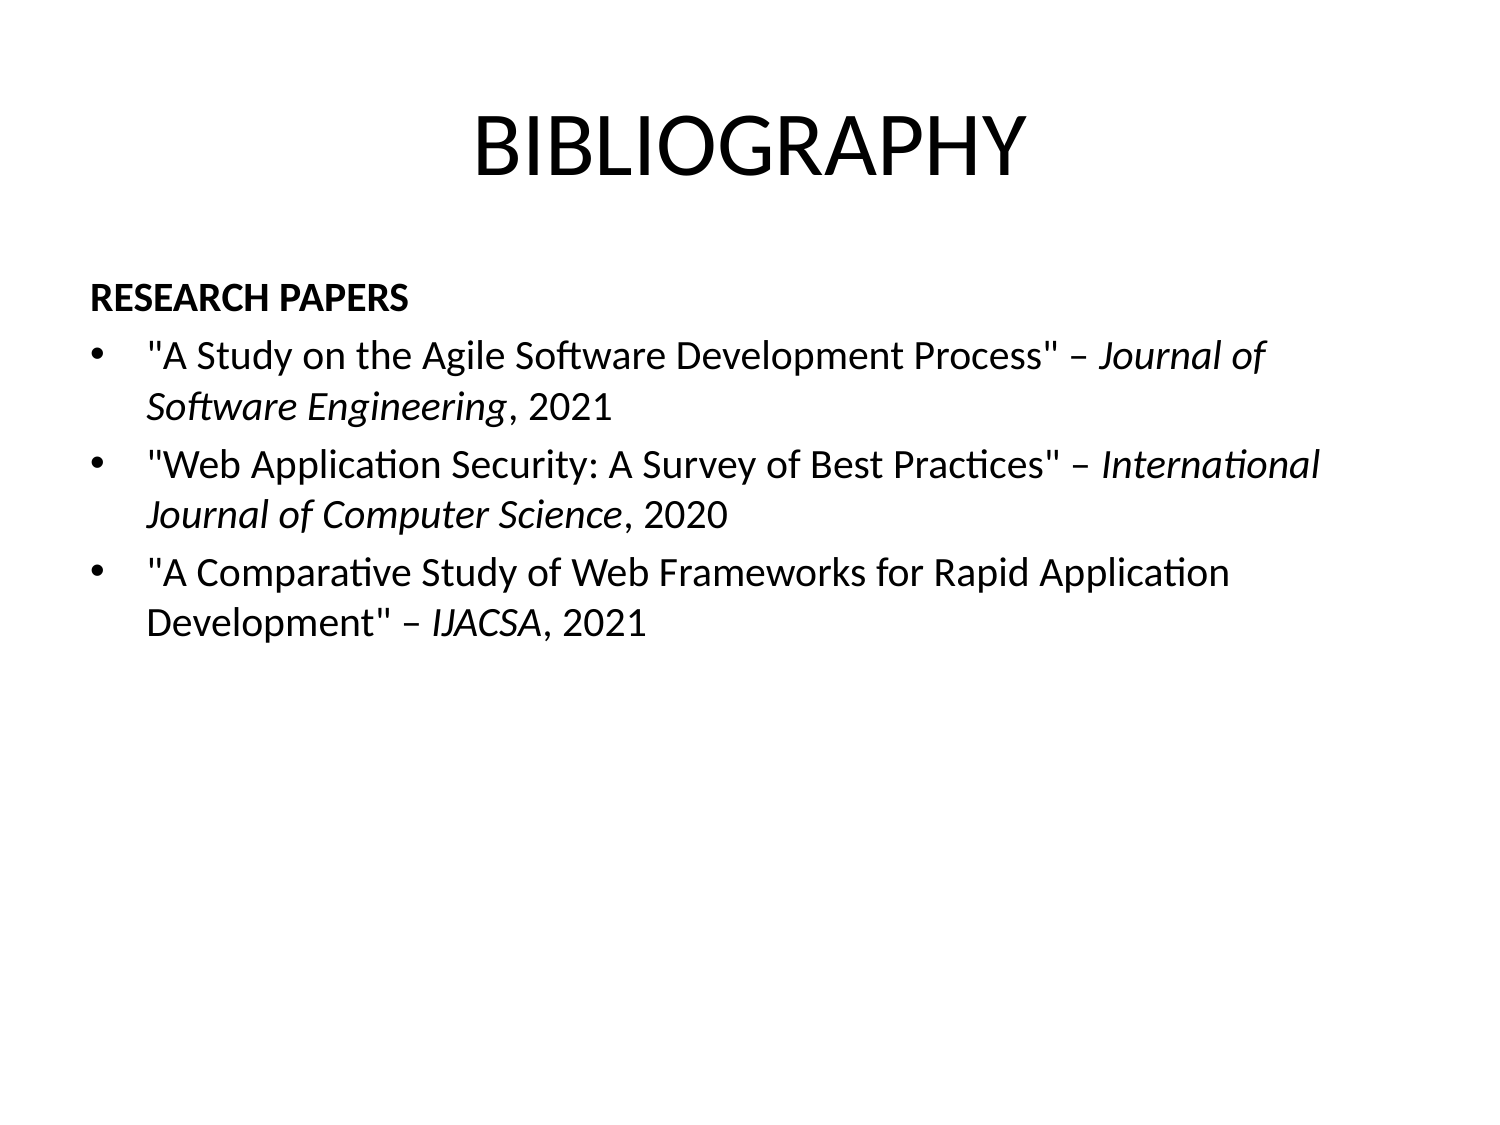

# BIBLIOGRAPHY
RESEARCH PAPERS
"A Study on the Agile Software Development Process" – Journal of Software Engineering, 2021
"Web Application Security: A Survey of Best Practices" – International Journal of Computer Science, 2020
"A Comparative Study of Web Frameworks for Rapid Application Development" – IJACSA, 2021